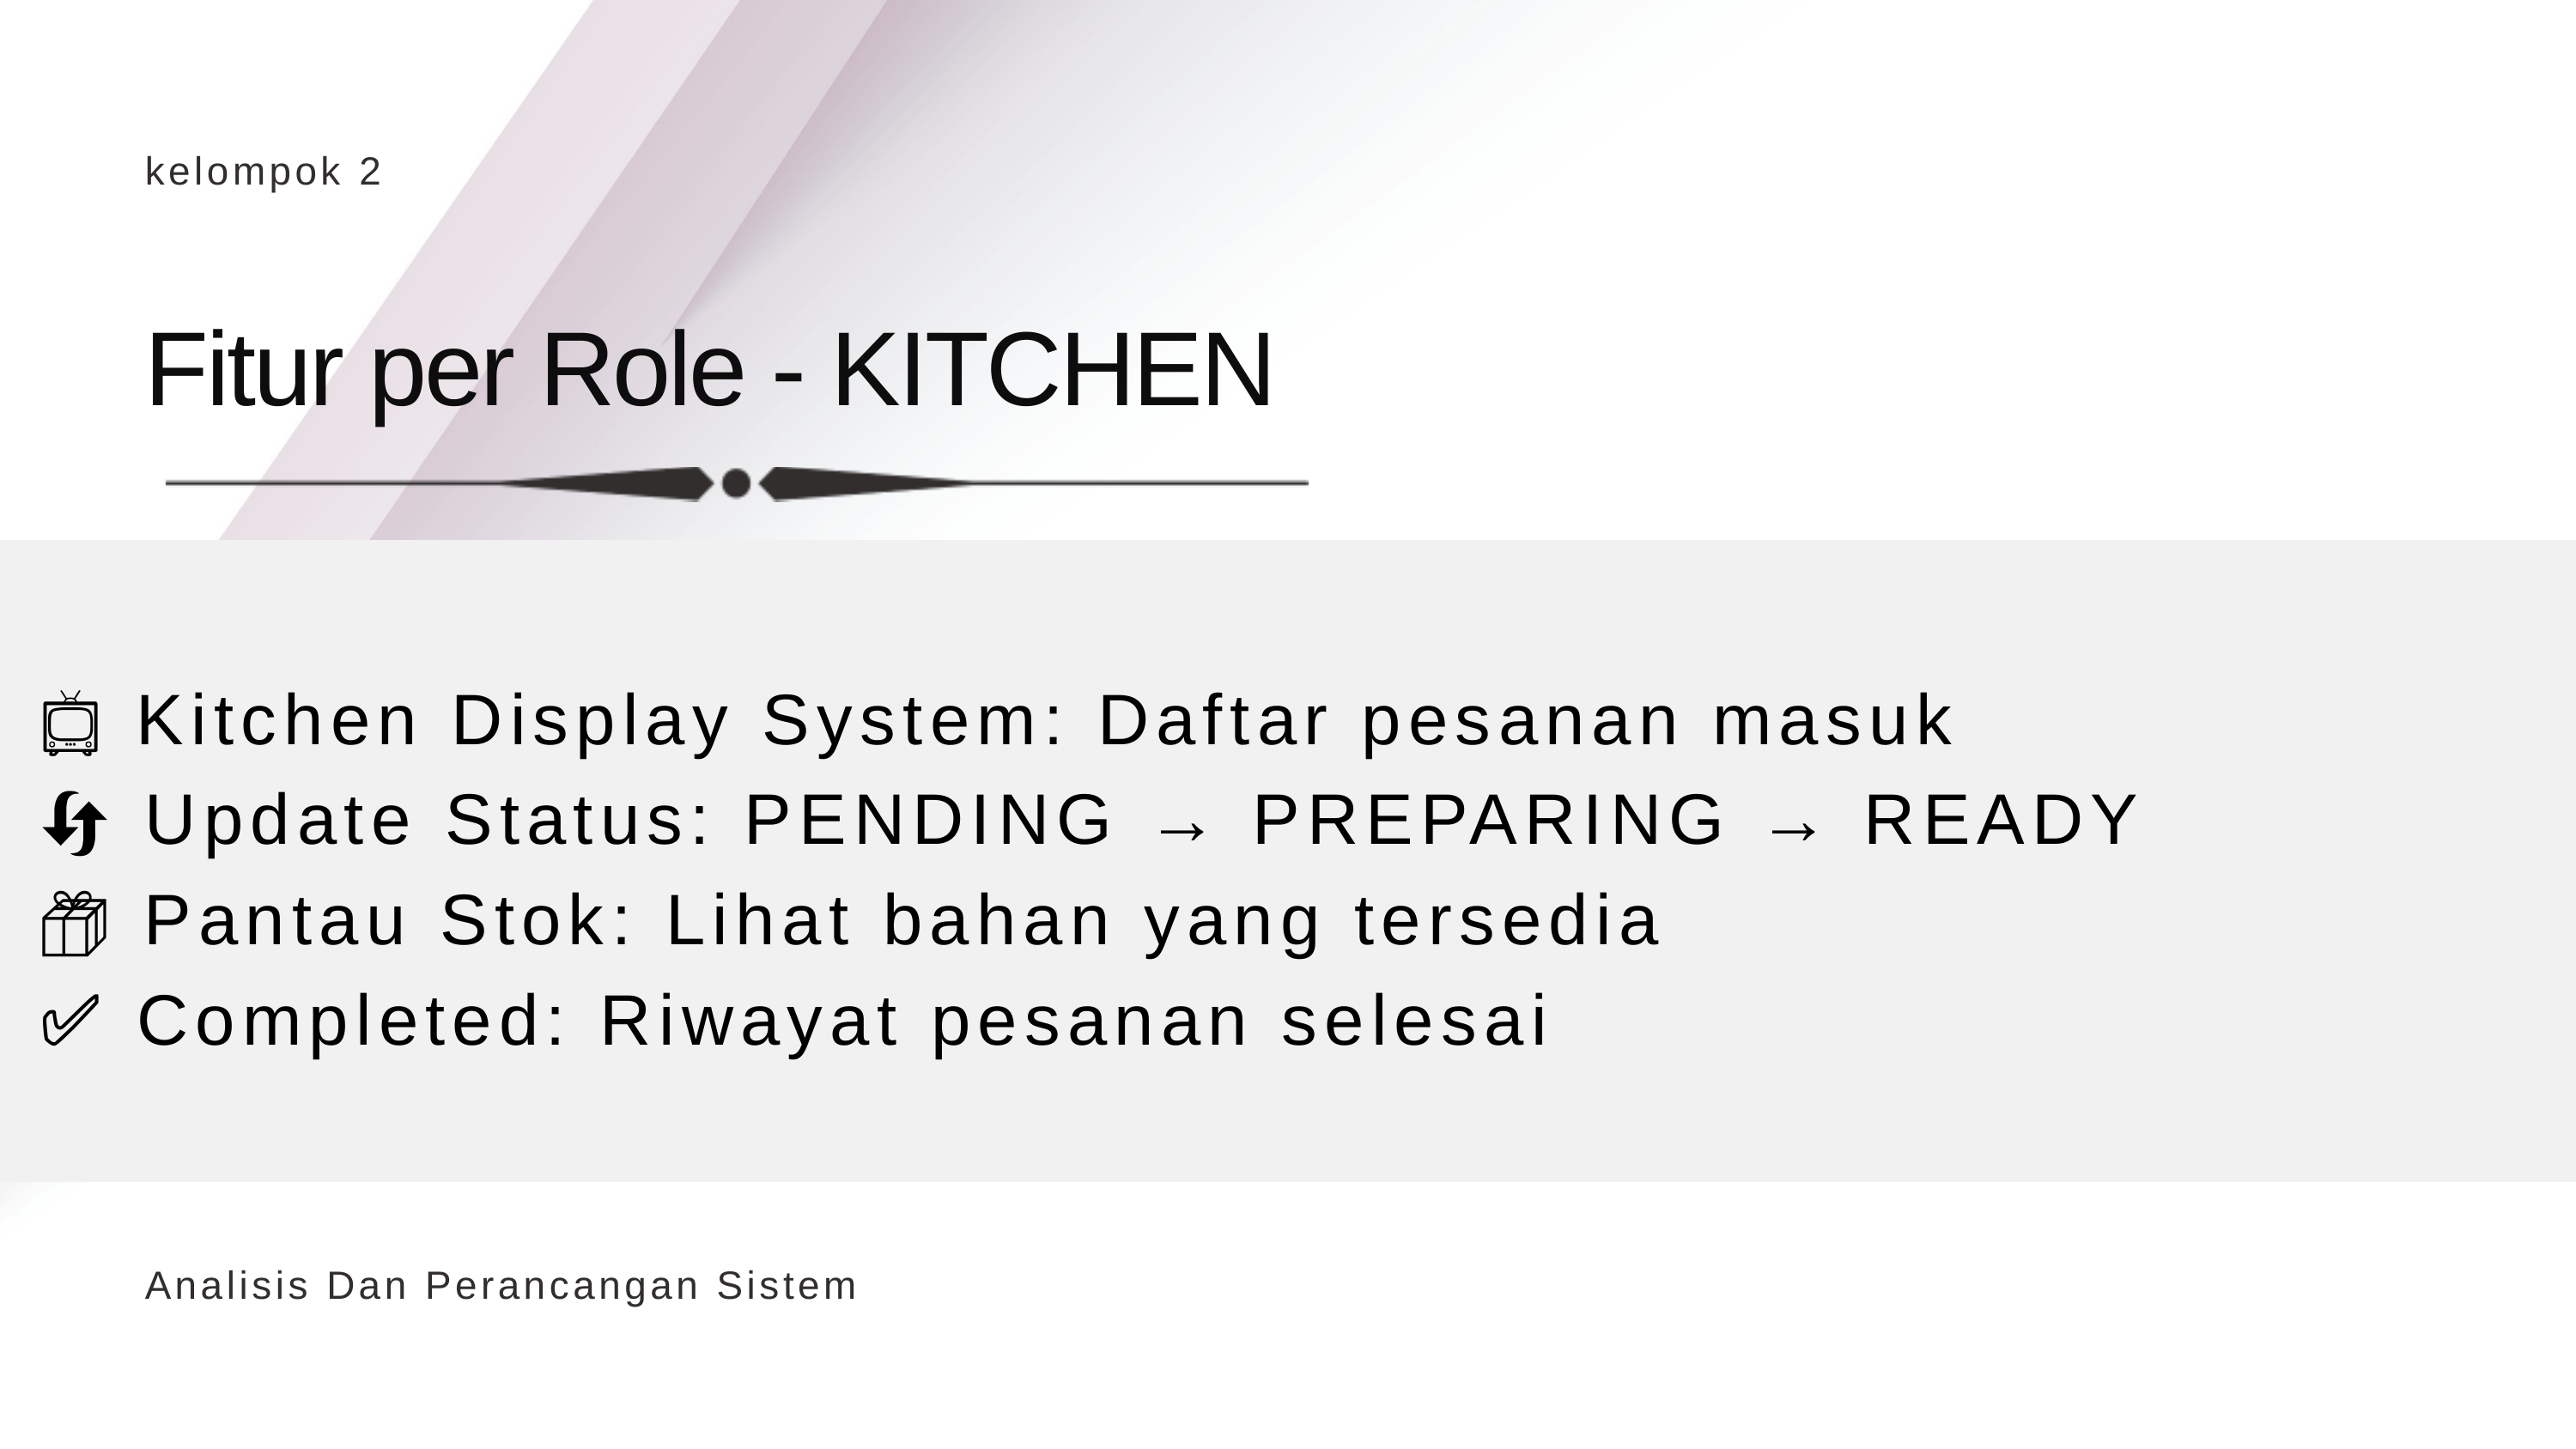

kelompok 2
Fitur per Role - KITCHEN

📺 Kitchen Display System: Daftar pesanan masuk
🔄 Update Status: PENDING → PREPARING → READY
📦 Pantau Stok: Lihat bahan yang tersedia
✅ Completed: Riwayat pesanan selesai
Analisis Dan Perancangan Sistem